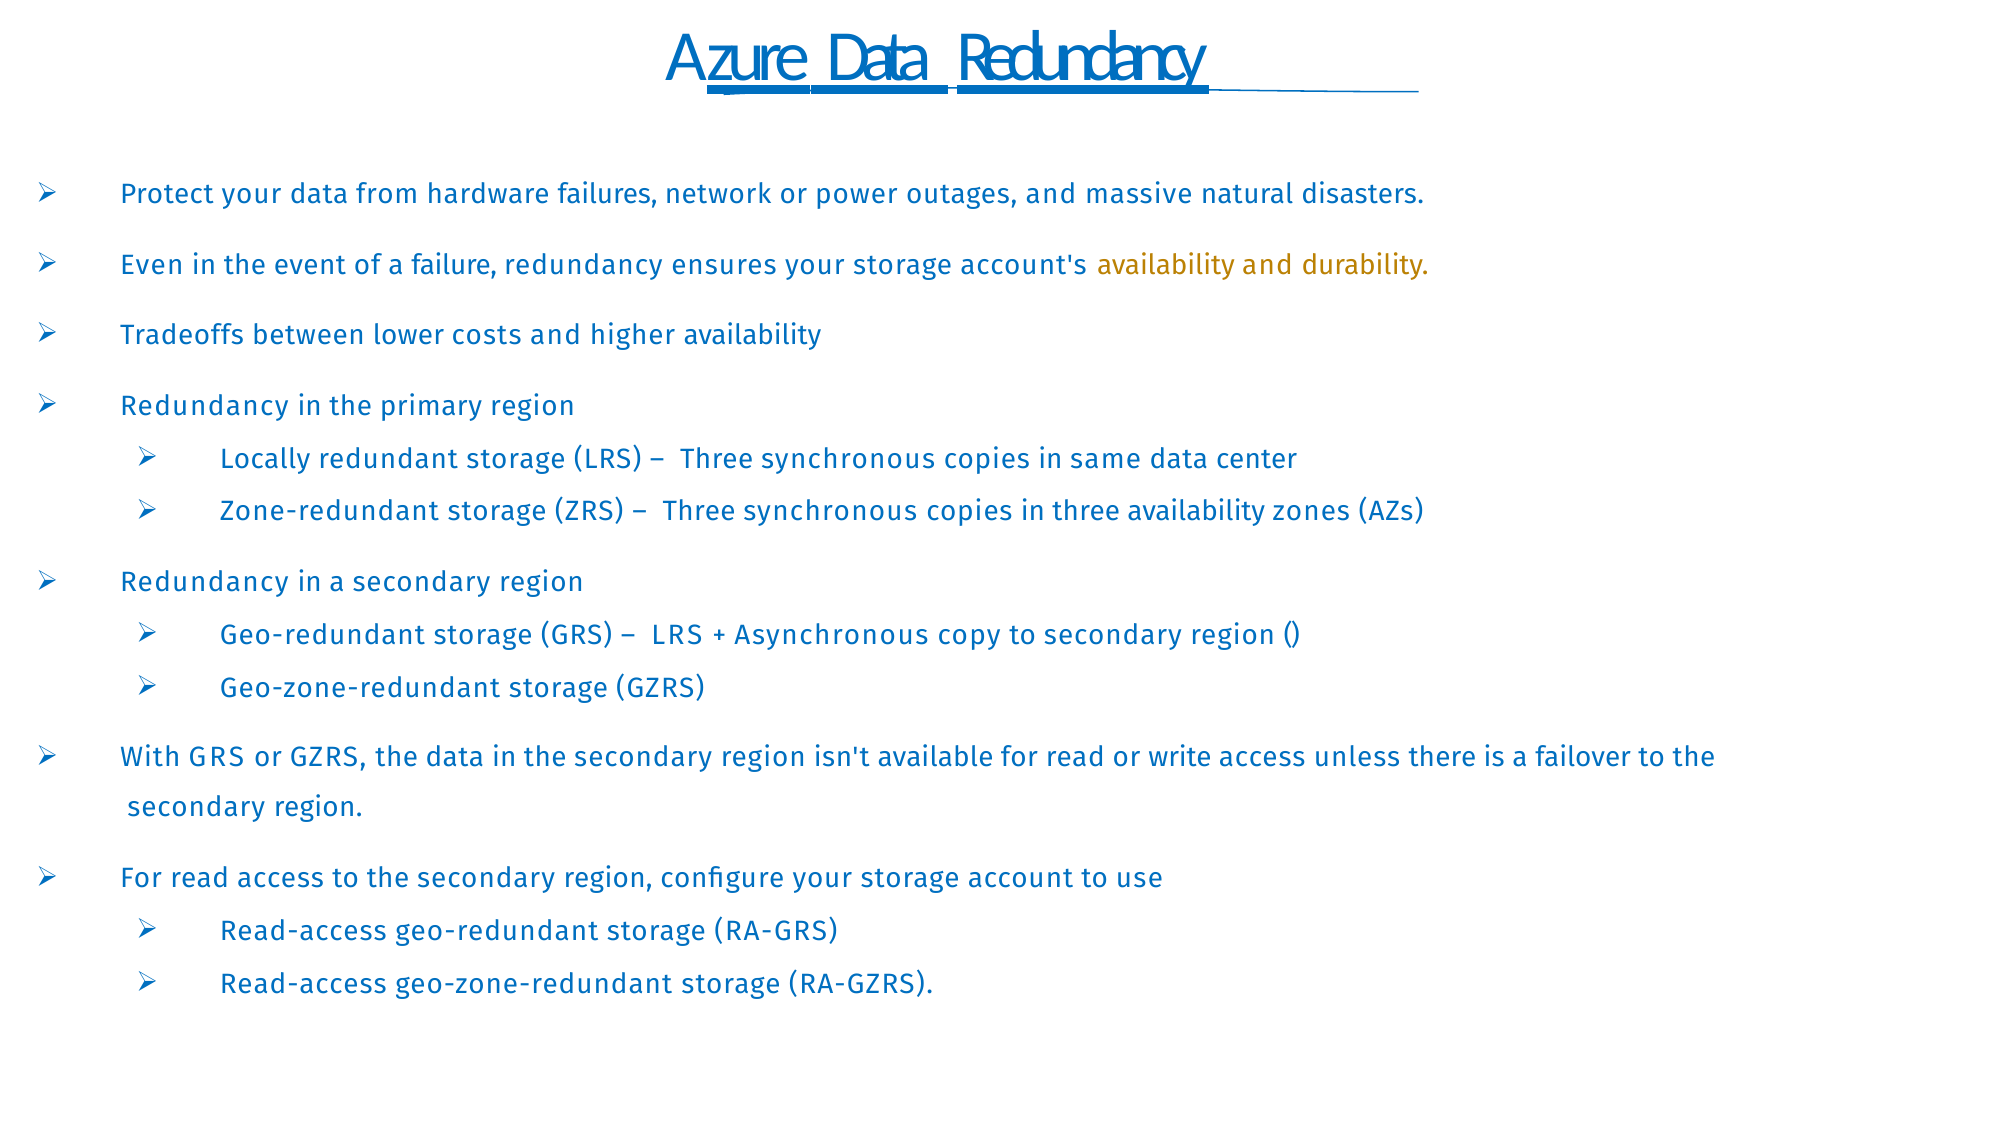

# Azure Data Redundancy

Protect your data from hardware failures, network or power outages, and massive natural disasters.

Even in the event of a failure, redundancy ensures your storage account's availability and durability.

Tradeoffs between lower costs and higher availability

Redundancy in the primary region
Locally redundant storage (LRS) – Three synchronous copies in same data center
Zone-redundant storage (ZRS) – Three synchronous copies in three availability zones (AZs)

Redundancy in a secondary region
Geo-redundant storage (GRS) – LRS + Asynchronous copy to secondary region ()
Geo-zone-redundant storage (GZRS)
With GRS or GZRS, the data in the secondary region isn't available for read or write access unless there is a failover to the  secondary region.

For read access to the secondary region, configure your storage account to use
Read-access geo-redundant storage (RA-GRS)
Read-access geo-zone-redundant storage (RA-GZRS).